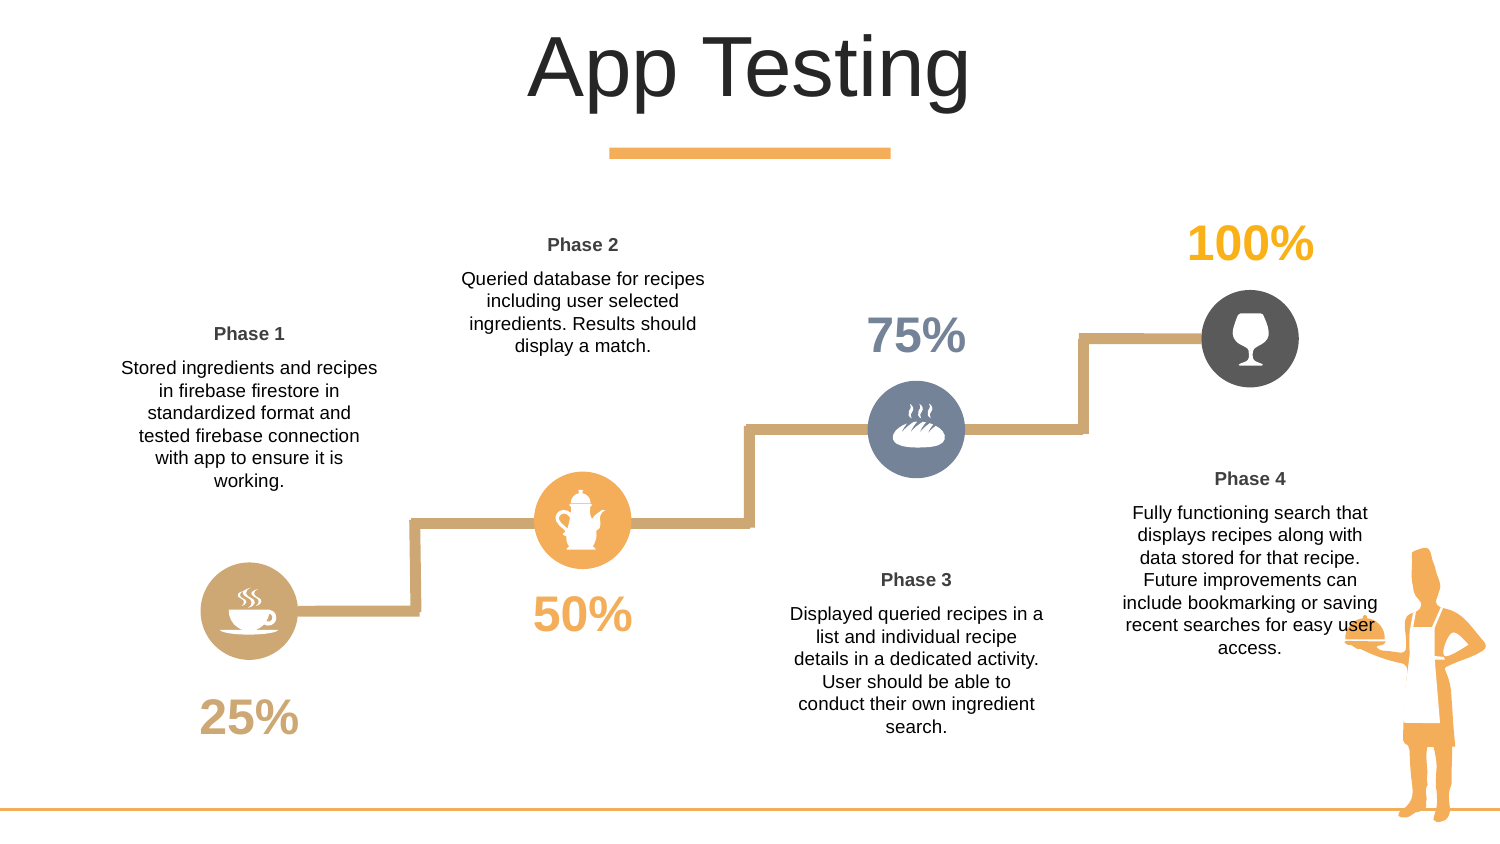

App Testing
100%
Phase 2
Queried database for recipes including user selected ingredients. Results should display a match.

75%

Phase 1
Stored ingredients and recipes in firebase firestore in standardized format and tested firebase connection with app to ensure it is working.

Phase 4
Fully functioning search that displays recipes along with data stored for that recipe. Future improvements can include bookmarking or saving recent searches for easy user access.

Phase 3
Displayed queried recipes in a list and individual recipe details in a dedicated activity. User should be able to conduct their own ingredient search.

50%

25%